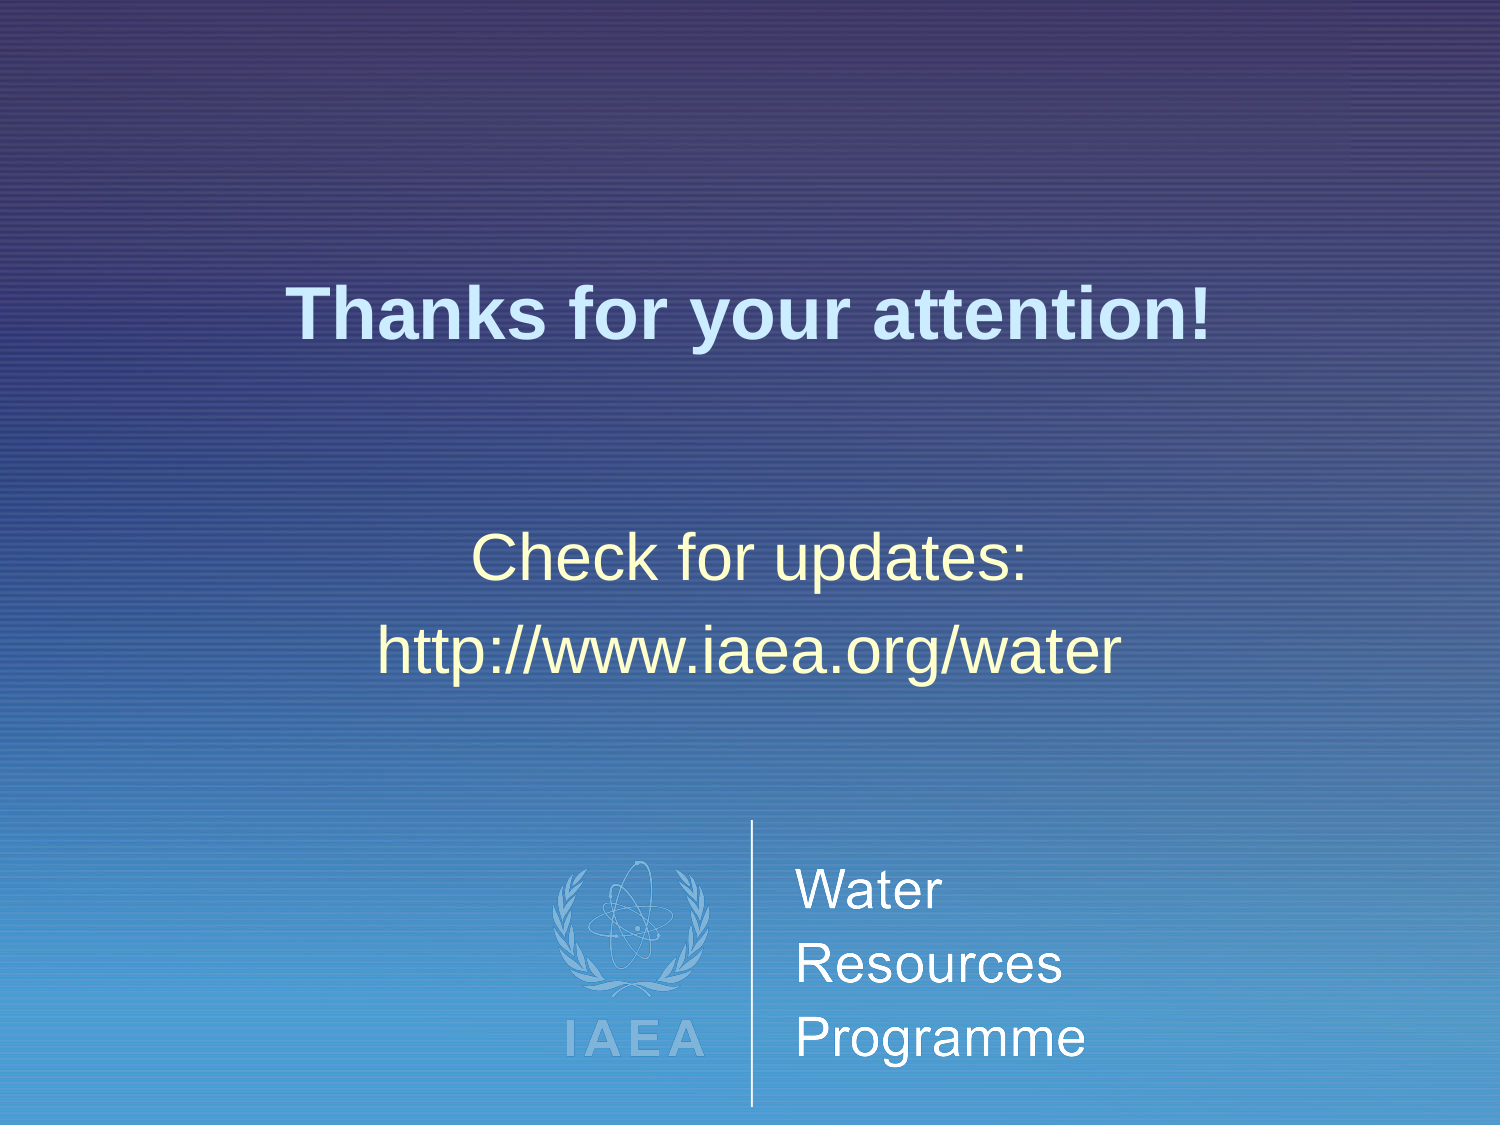

# Thanks for your attention!
Check for updates:
http://www.iaea.org/water